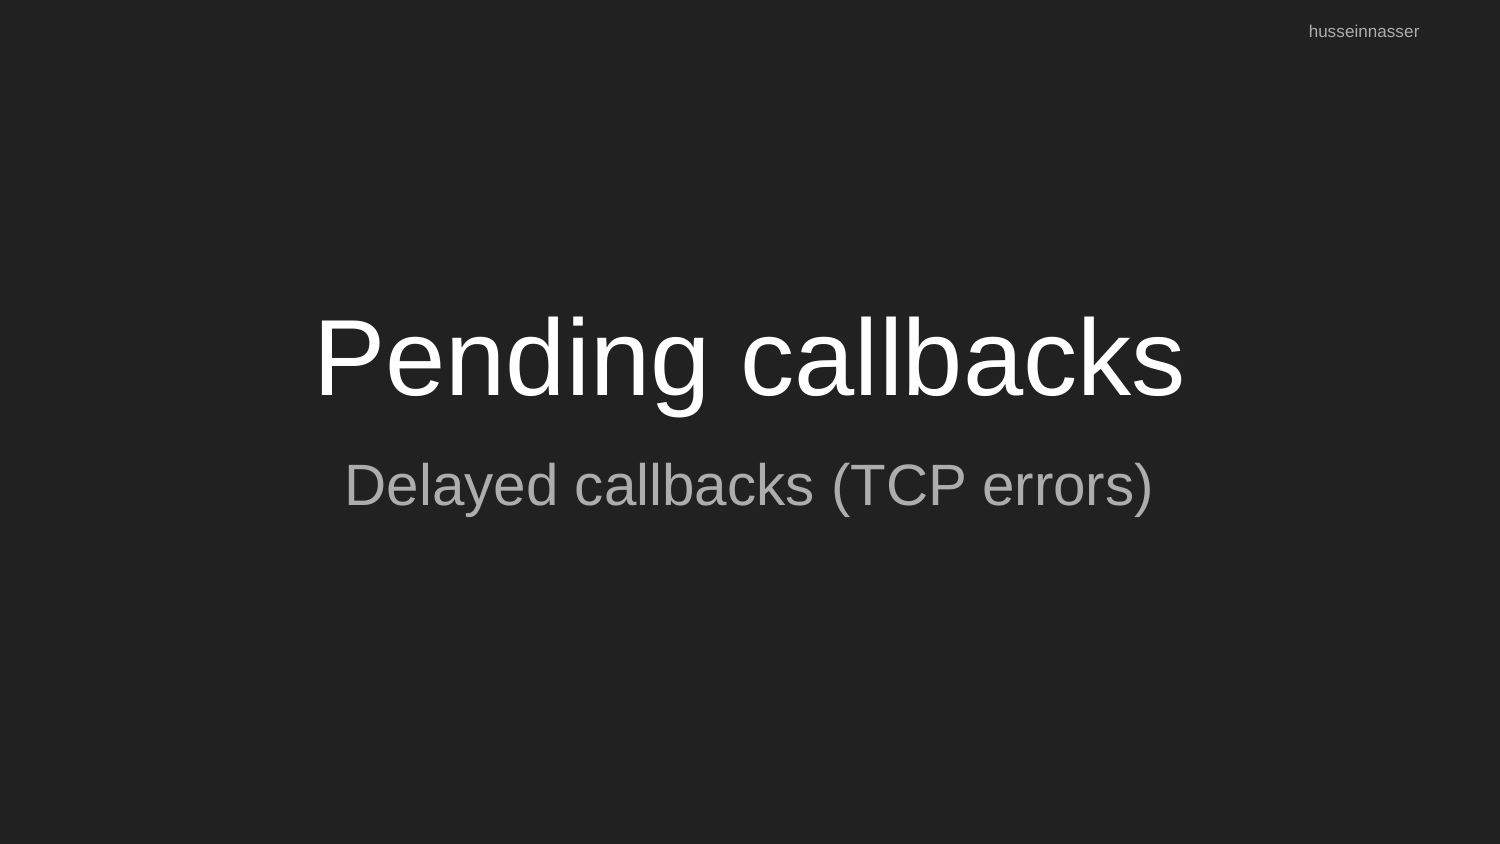

husseinnasser
# Pending callbacks
Delayed callbacks (TCP errors)